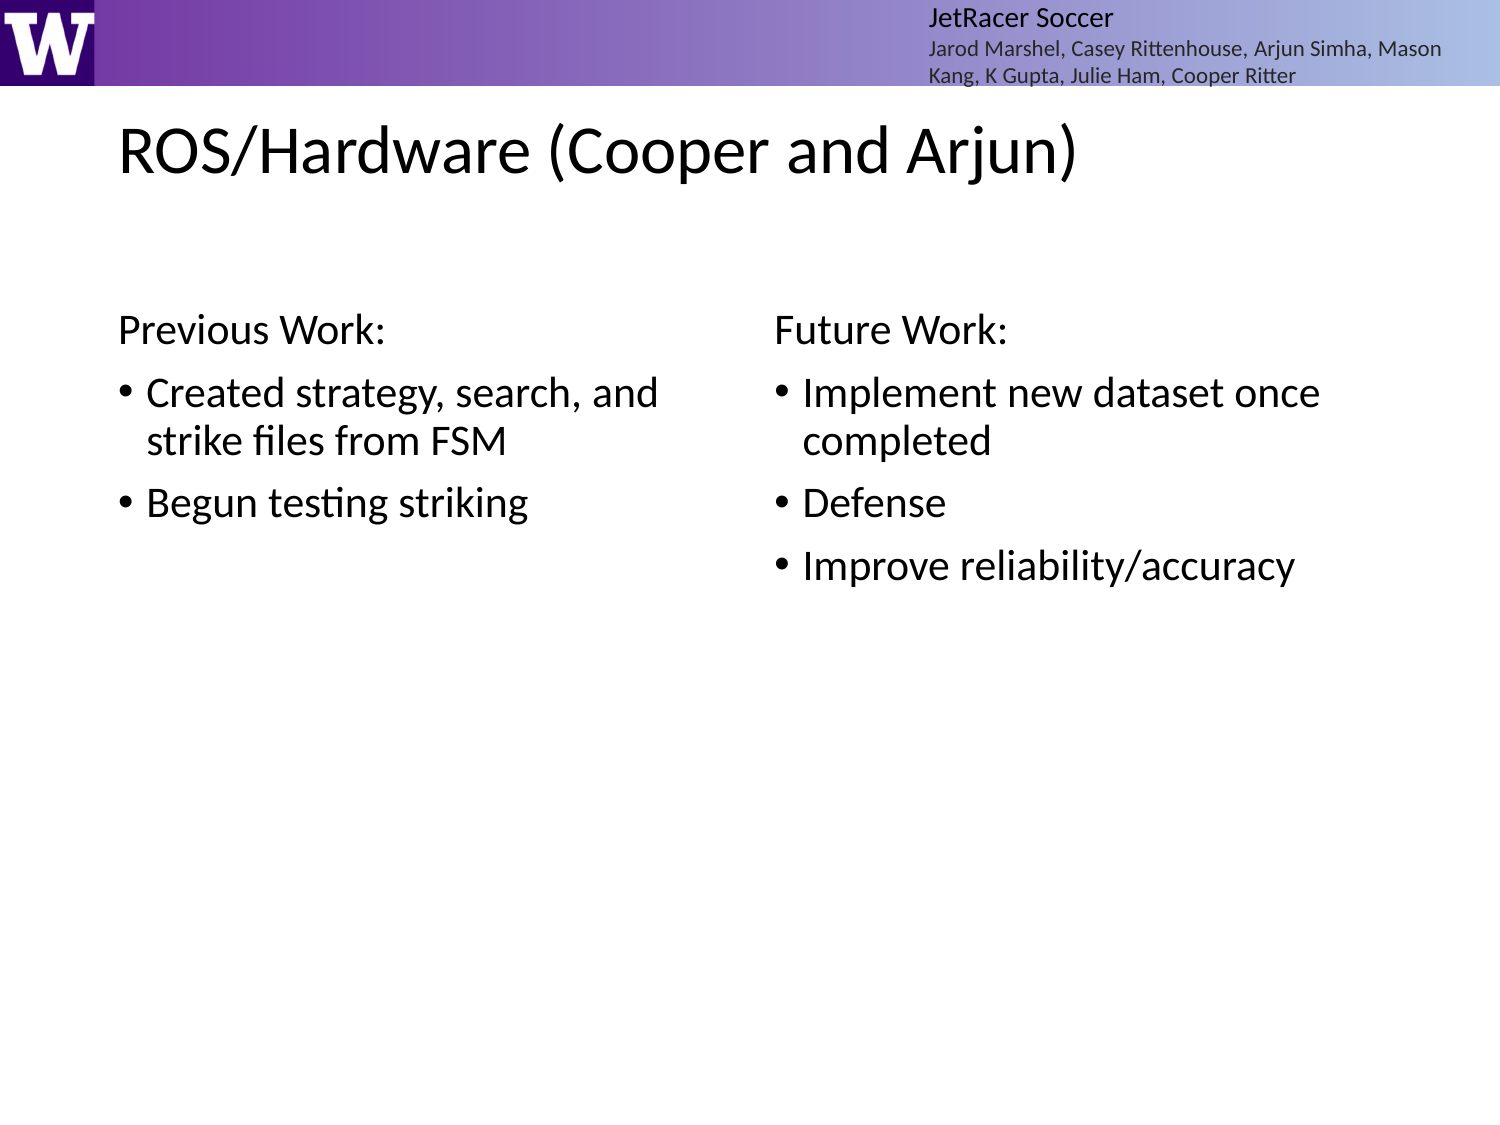

JetRacer Soccer
Jarod Marshel, Casey Rittenhouse, Arjun Simha, Mason Kang, K Gupta, Julie Ham, Cooper Ritter

# ROS/Hardware (Cooper and Arjun)
Previous Work:
Created strategy, search, and strike files from FSM
Begun testing striking
Future Work:
Implement new dataset once completed
Defense
Improve reliability/accuracy